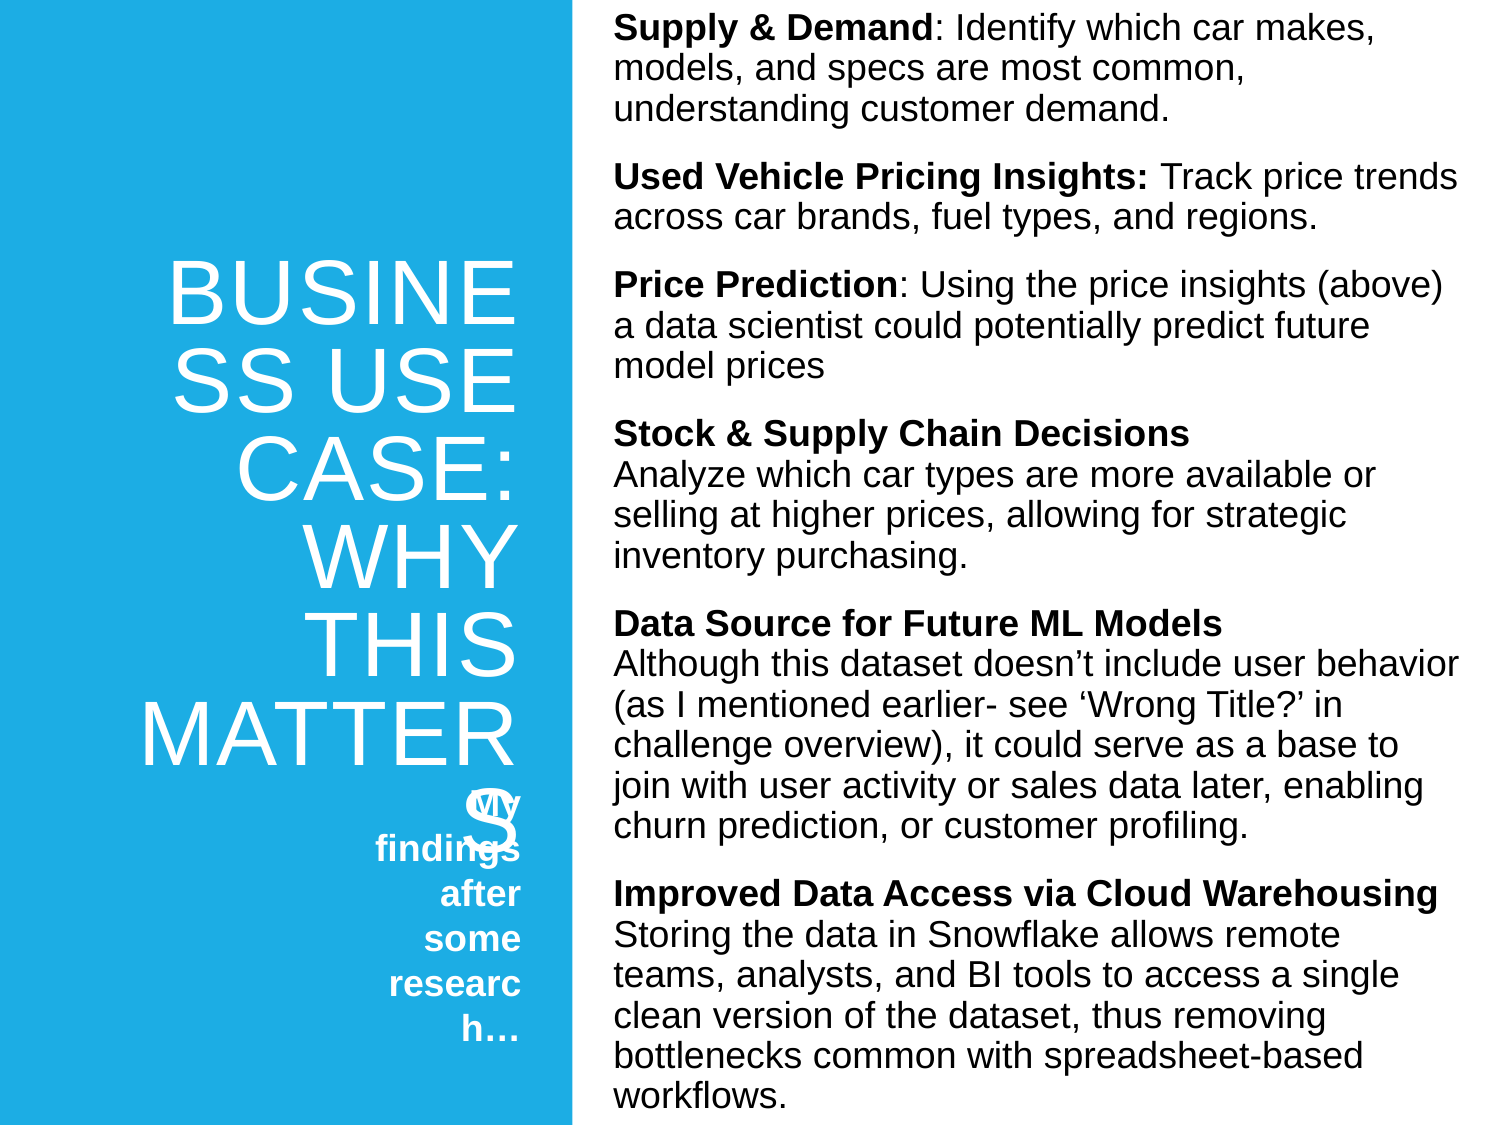

Supply & Demand: Identify which car makes, models, and specs are most common, understanding customer demand.
Used Vehicle Pricing Insights: Track price trends across car brands, fuel types, and regions.
Price Prediction: Using the price insights (above) a data scientist could potentially predict future model prices
Stock & Supply Chain Decisions
Analyze which car types are more available or selling at higher prices, allowing for strategic inventory purchasing.
Data Source for Future ML Models
Although this dataset doesn’t include user behavior (as I mentioned earlier- see ‘Wrong Title?’ in challenge overview), it could serve as a base to join with user activity or sales data later, enabling churn prediction, or customer profiling.
Improved Data Access via Cloud Warehousing
Storing the data in Snowflake allows remote teams, analysts, and BI tools to access a single clean version of the dataset, thus removing bottlenecks common with spreadsheet-based workflows.
# Business Use Case: Why this matters
My findings after some research…